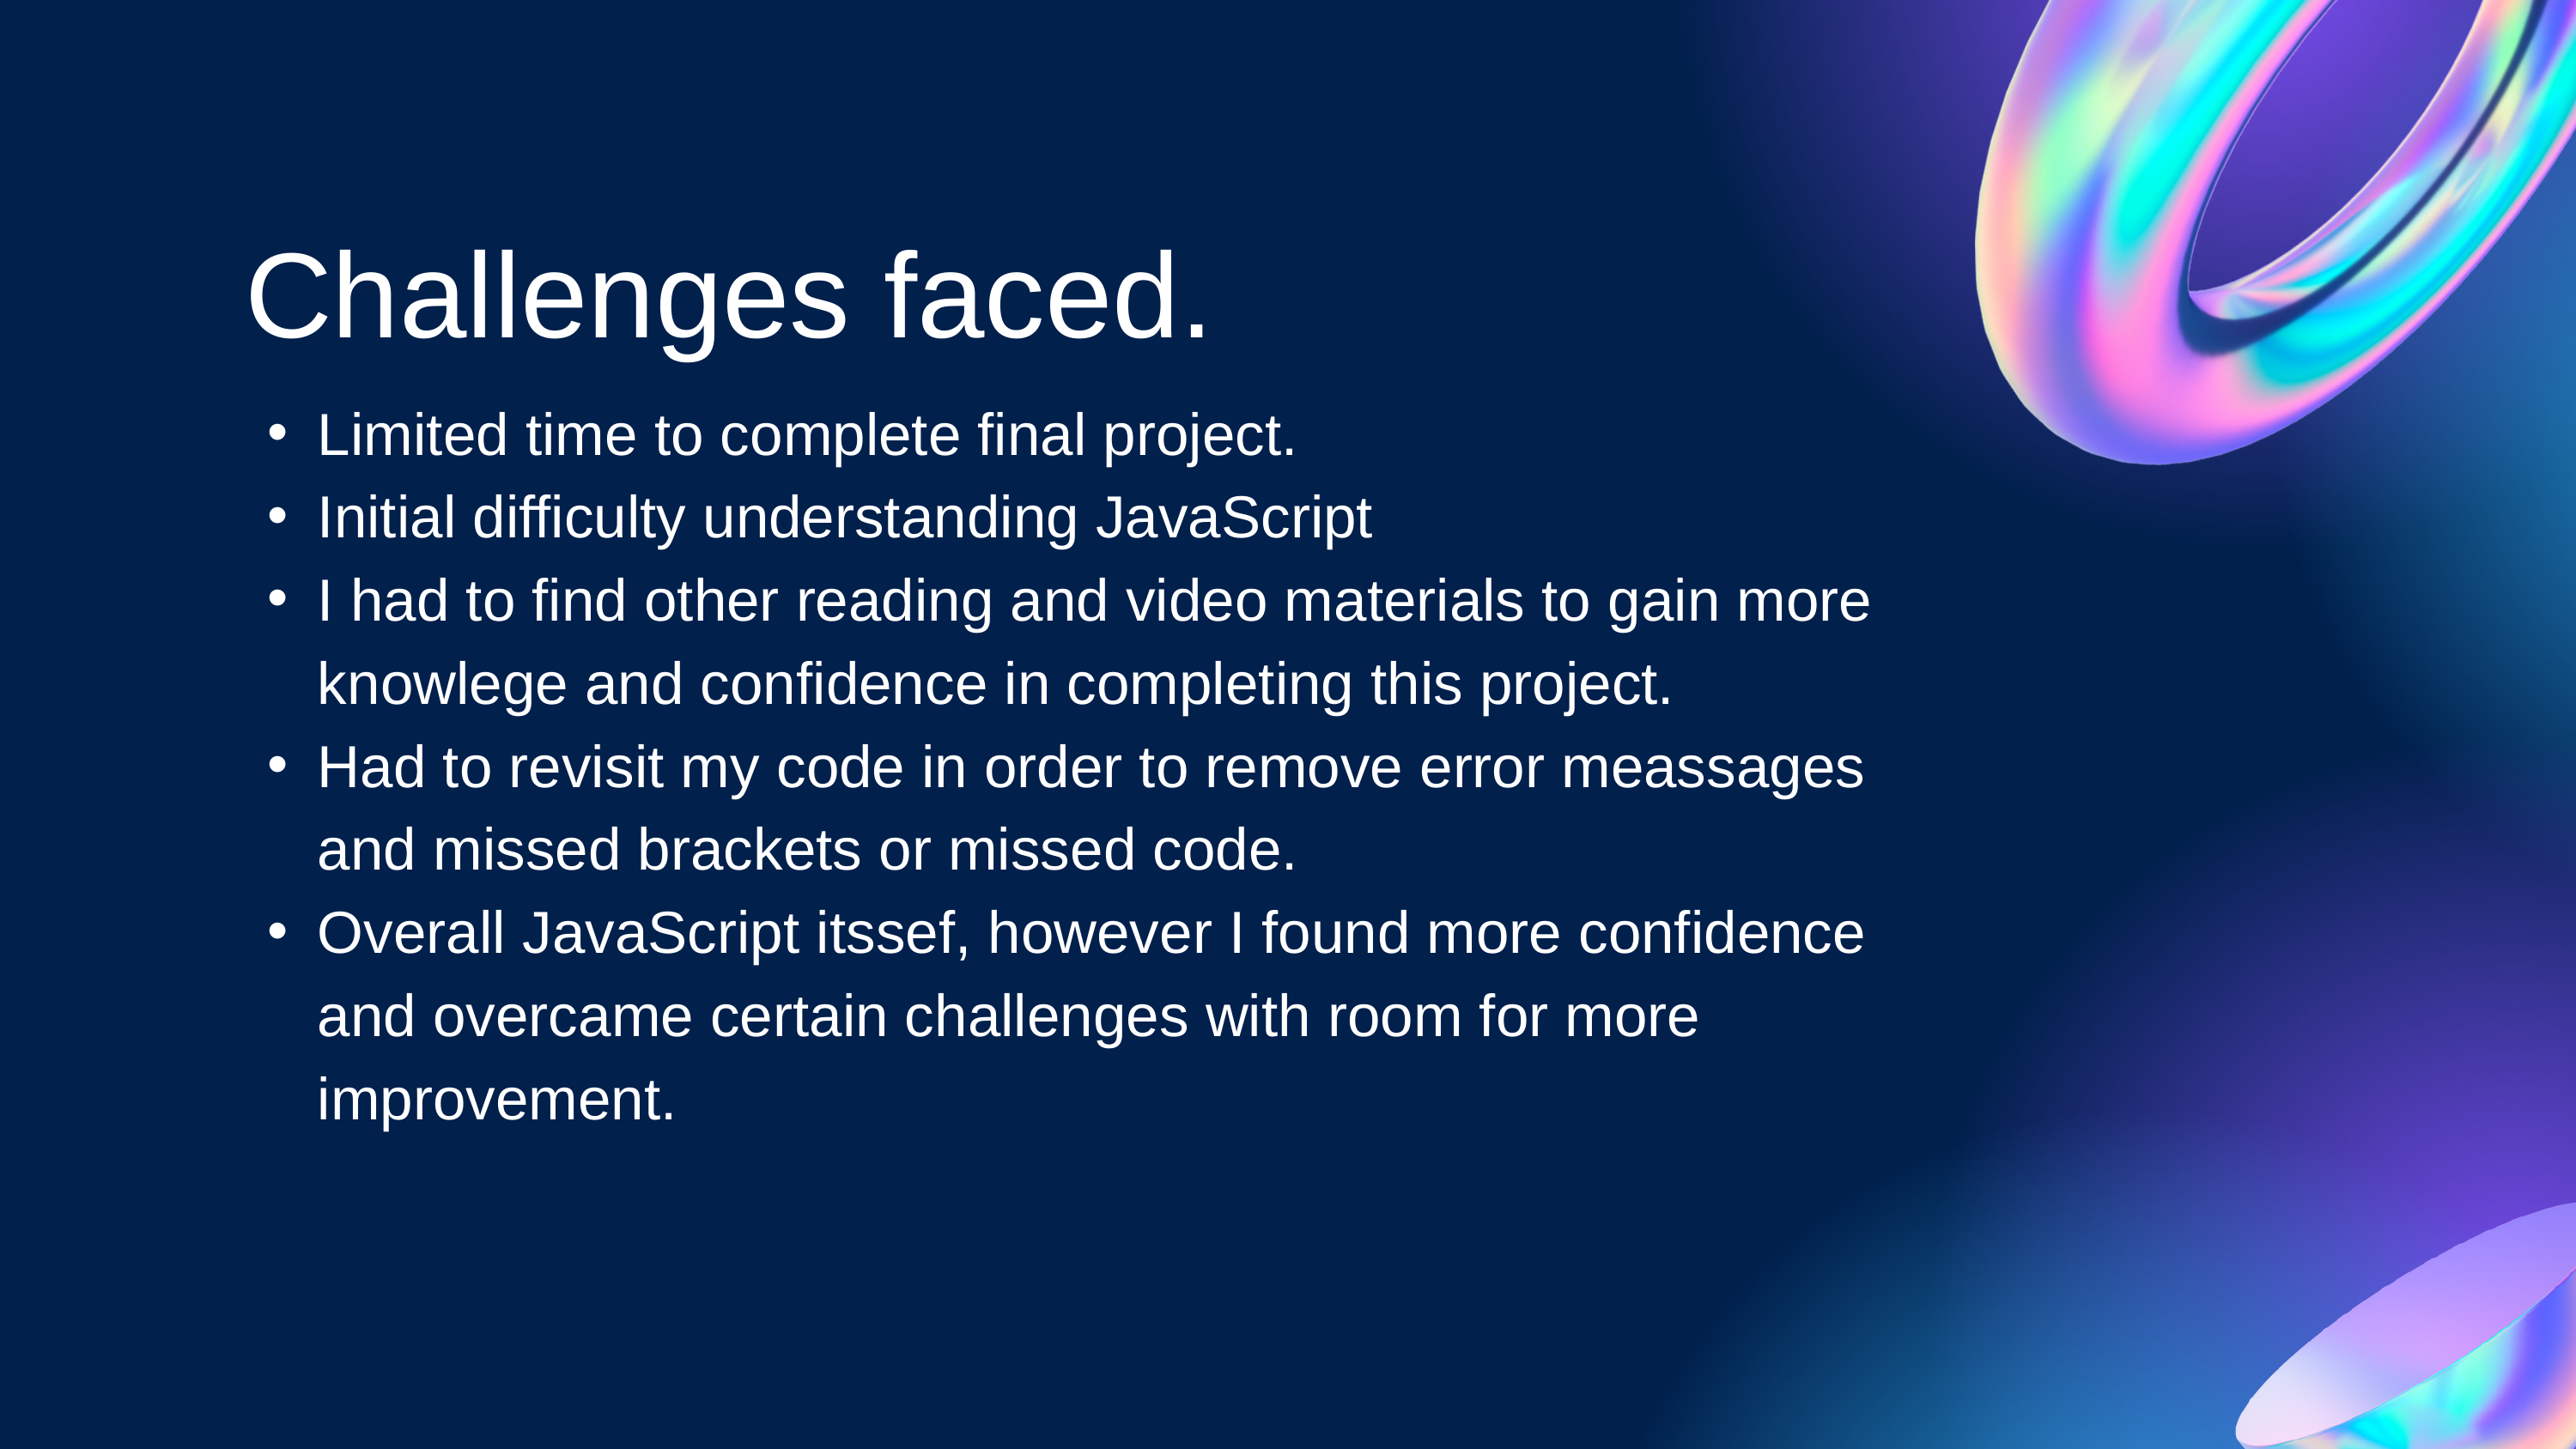

Challenges faced.
Limited time to complete final project.
Initial difficulty understanding JavaScript
I had to find other reading and video materials to gain more knowlege and confidence in completing this project.
Had to revisit my code in order to remove error meassages and missed brackets or missed code.
Overall JavaScript itssef, however I found more confidence and overcame certain challenges with room for more improvement.